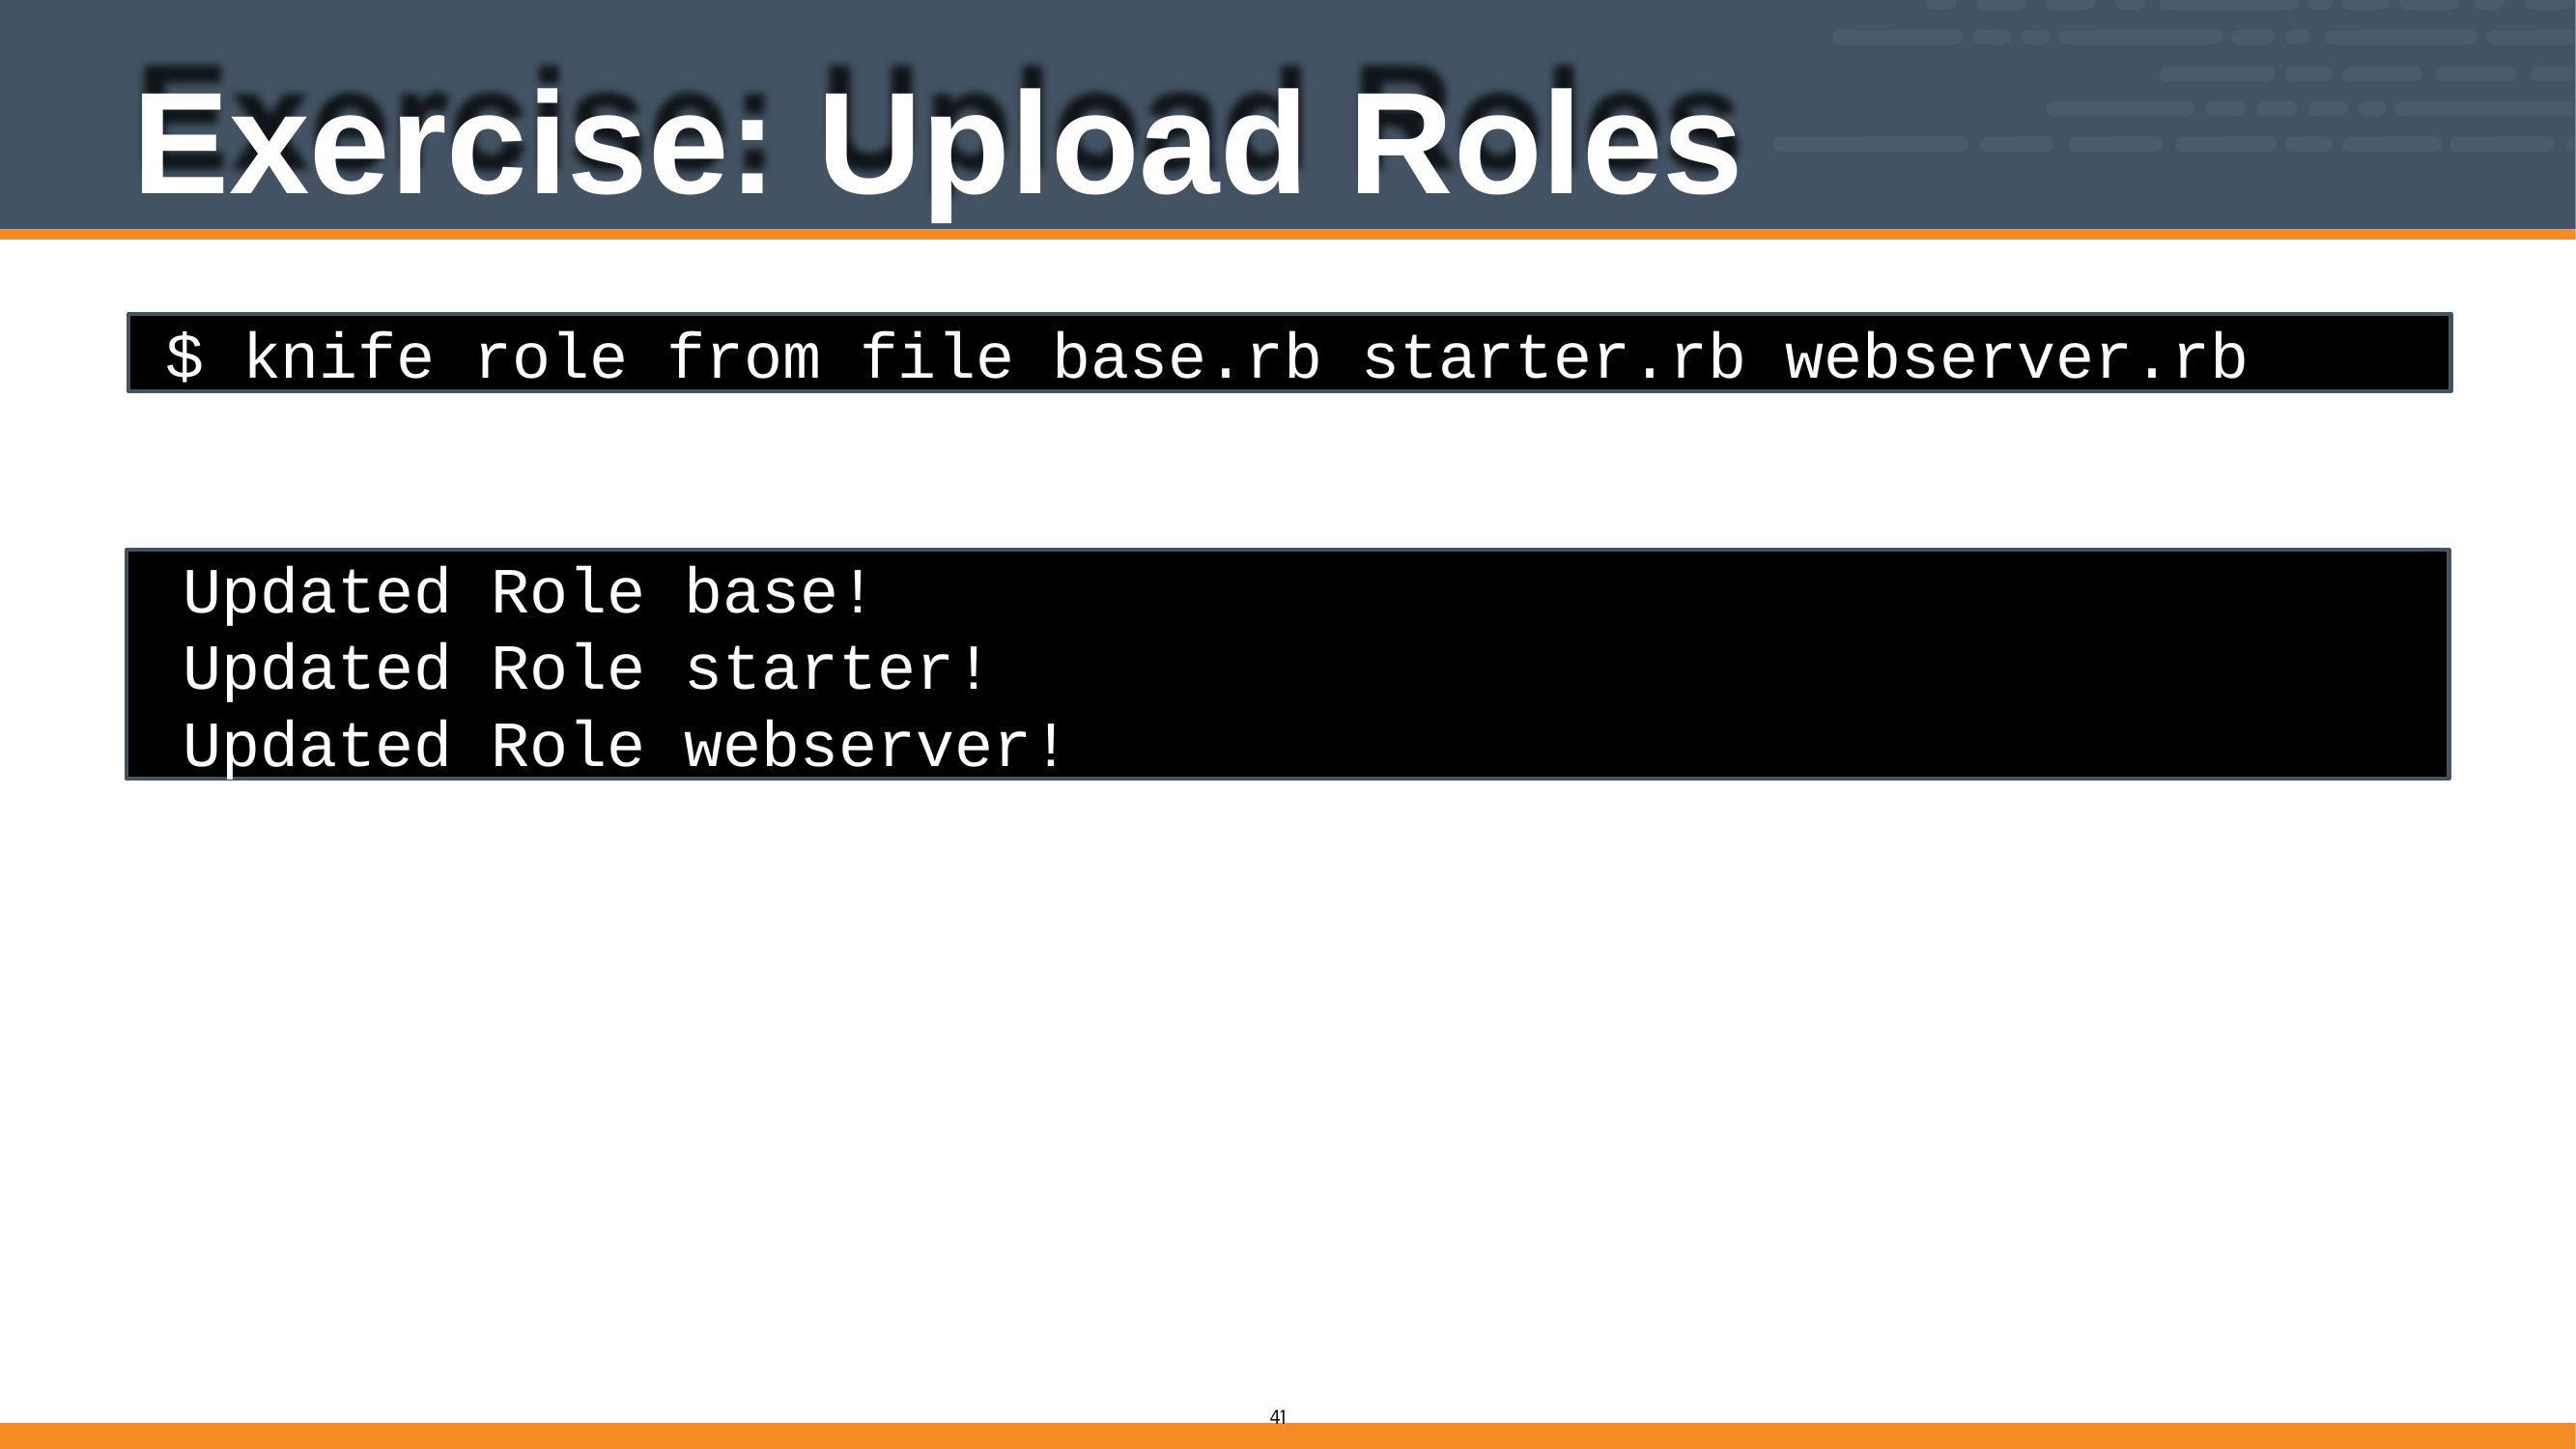

# Exercise: Upload Roles

$ knife role from file base.rb starter.rb webserver.rb
Updated Role base! Updated Role starter! Updated Role webserver!
41